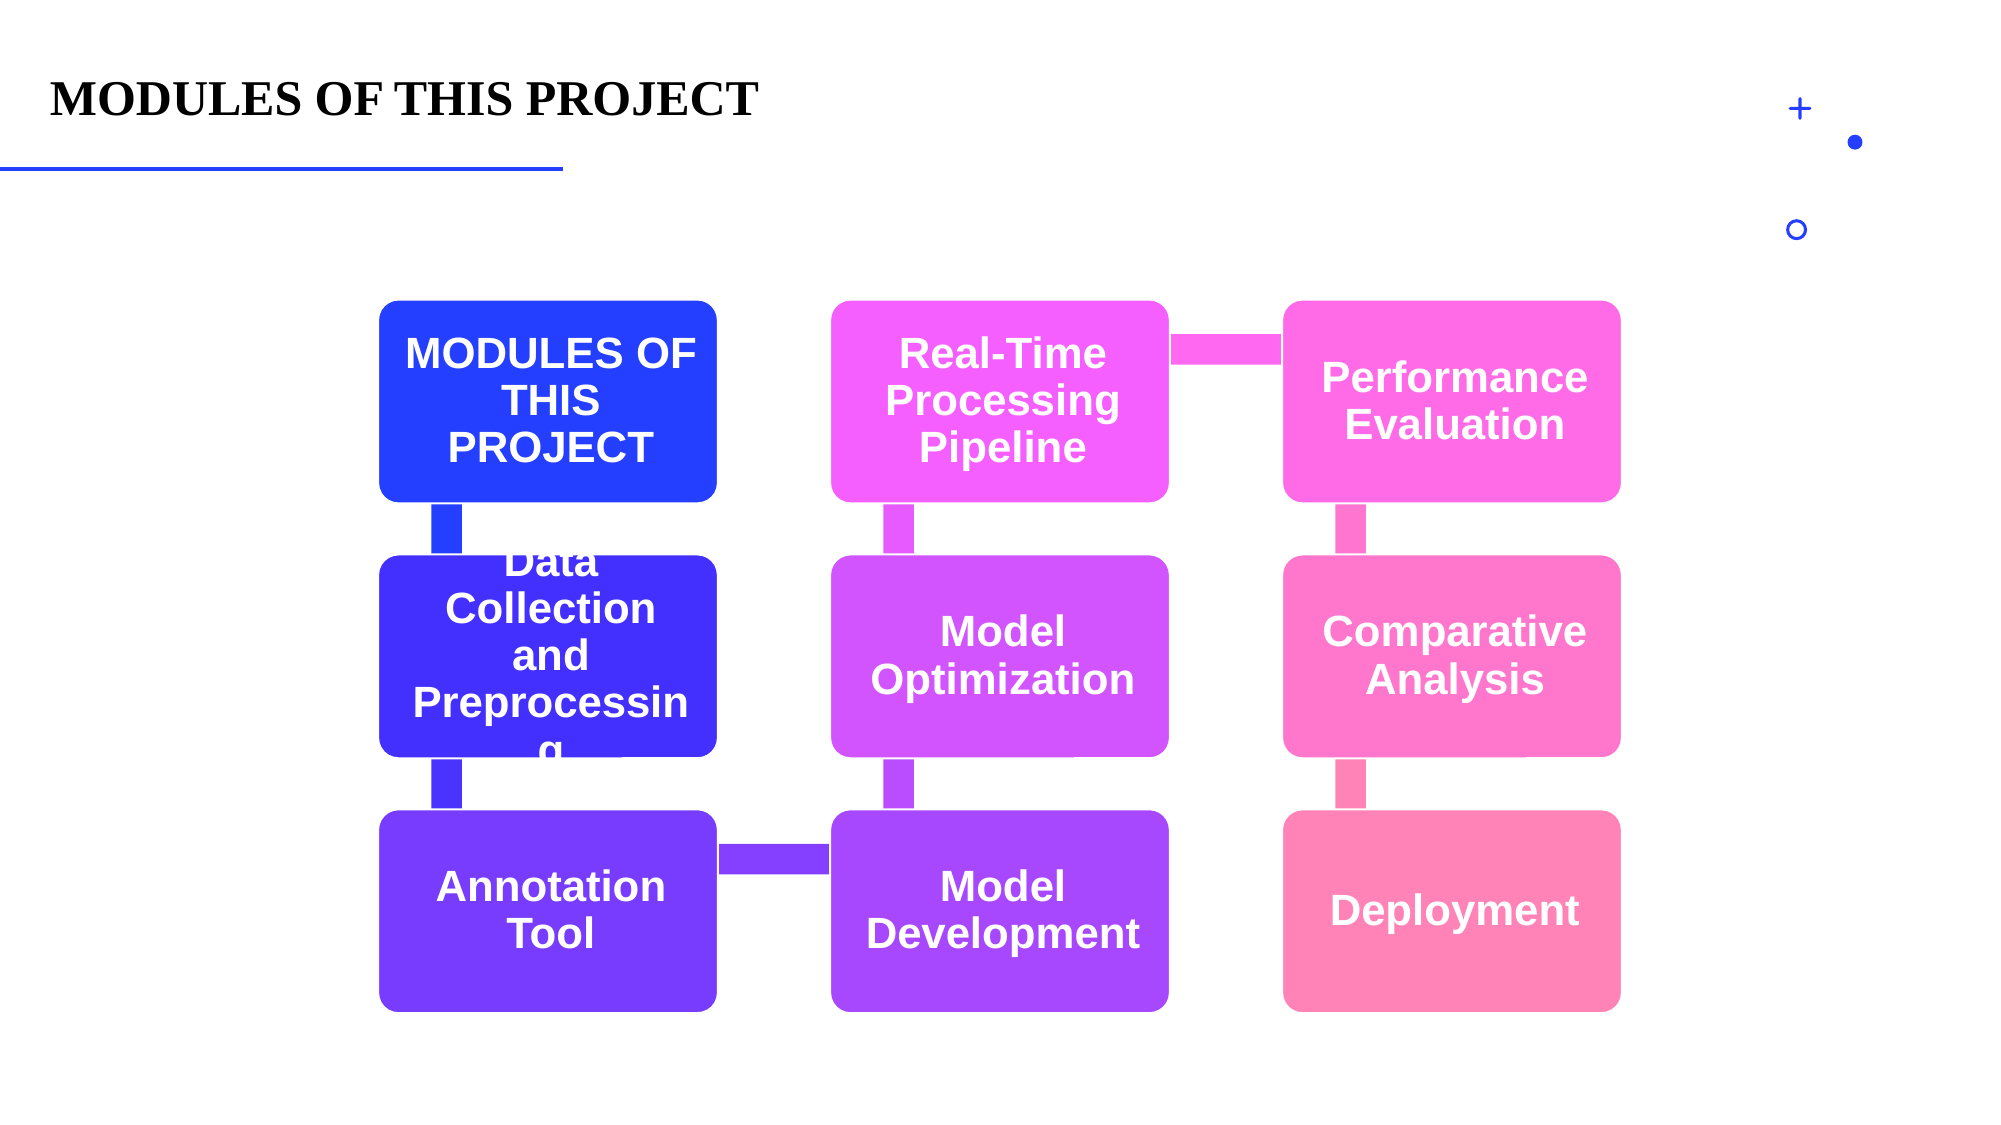

MODULES OF THIS PROJECT

MODULES OF THIS PROJECT
Data Collection and Preprocessing
Annotation Tool
Model Development
Model Optimization
Real-Time Processing Pipeline
Performance Evaluation
Comparative Analysis
Deployment